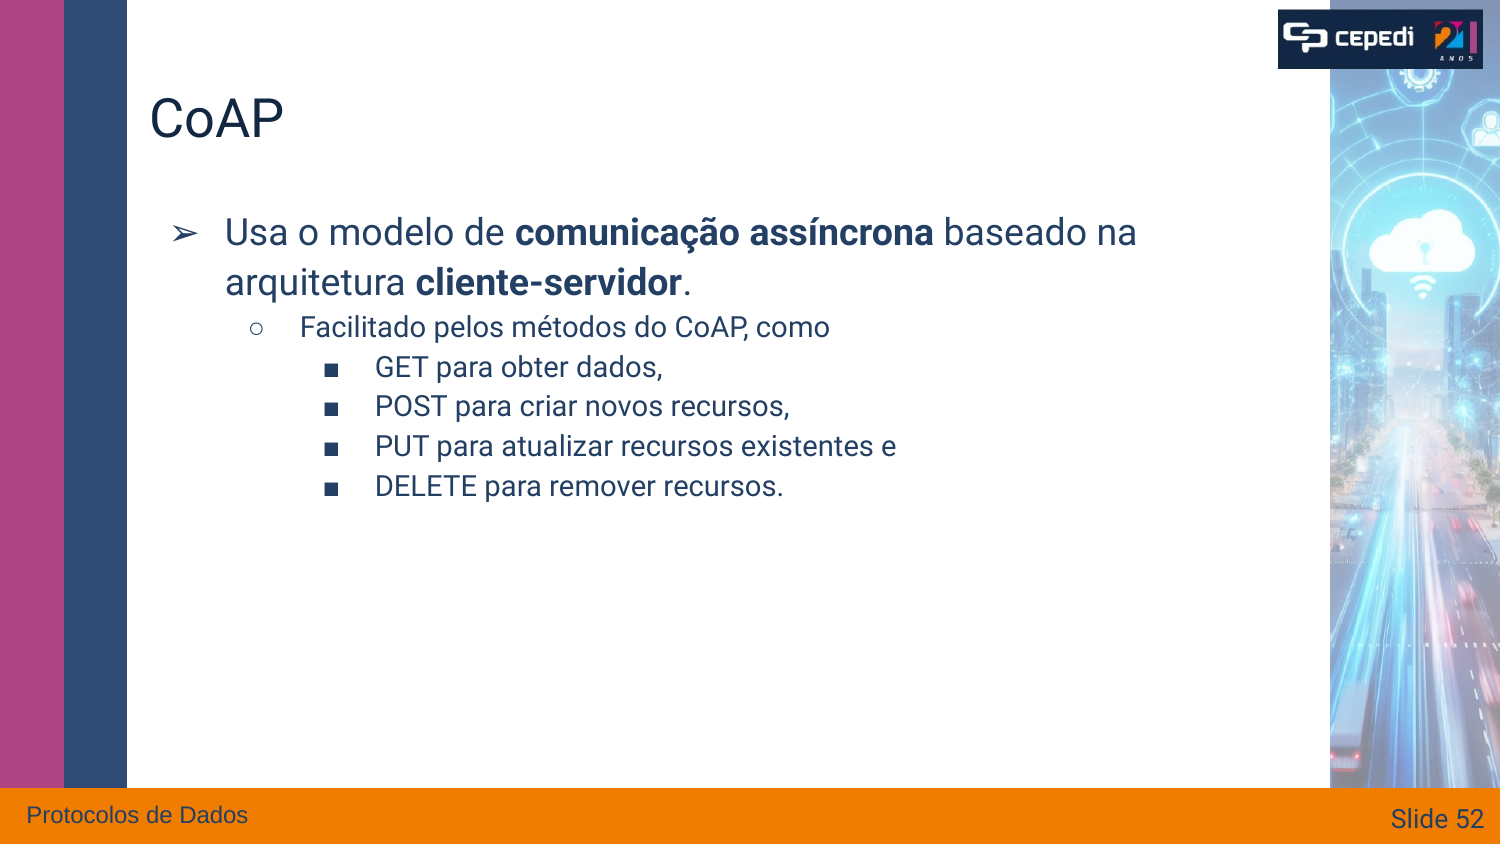

# CoAP
Usa o modelo de comunicação assíncrona baseado na arquitetura cliente-servidor.
Facilitado pelos métodos do CoAP, como
GET para obter dados,
POST para criar novos recursos,
PUT para atualizar recursos existentes e
DELETE para remover recursos.
Protocolos de Dados
Slide 52